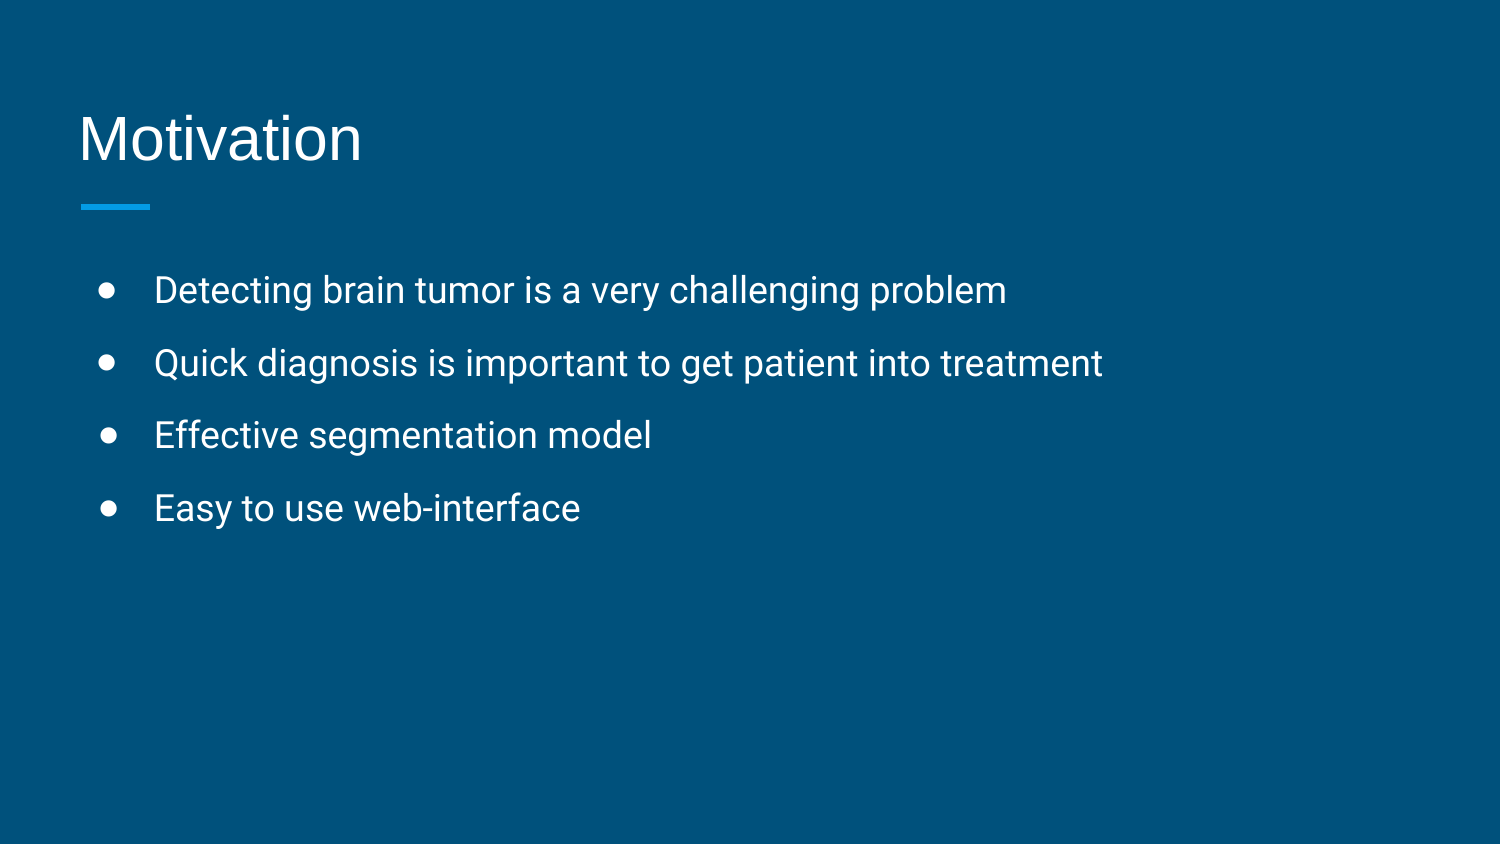

# Motivation
Detecting brain tumor is a very challenging problem
Quick diagnosis is important to get patient into treatment
Effective segmentation model
Easy to use web-interface